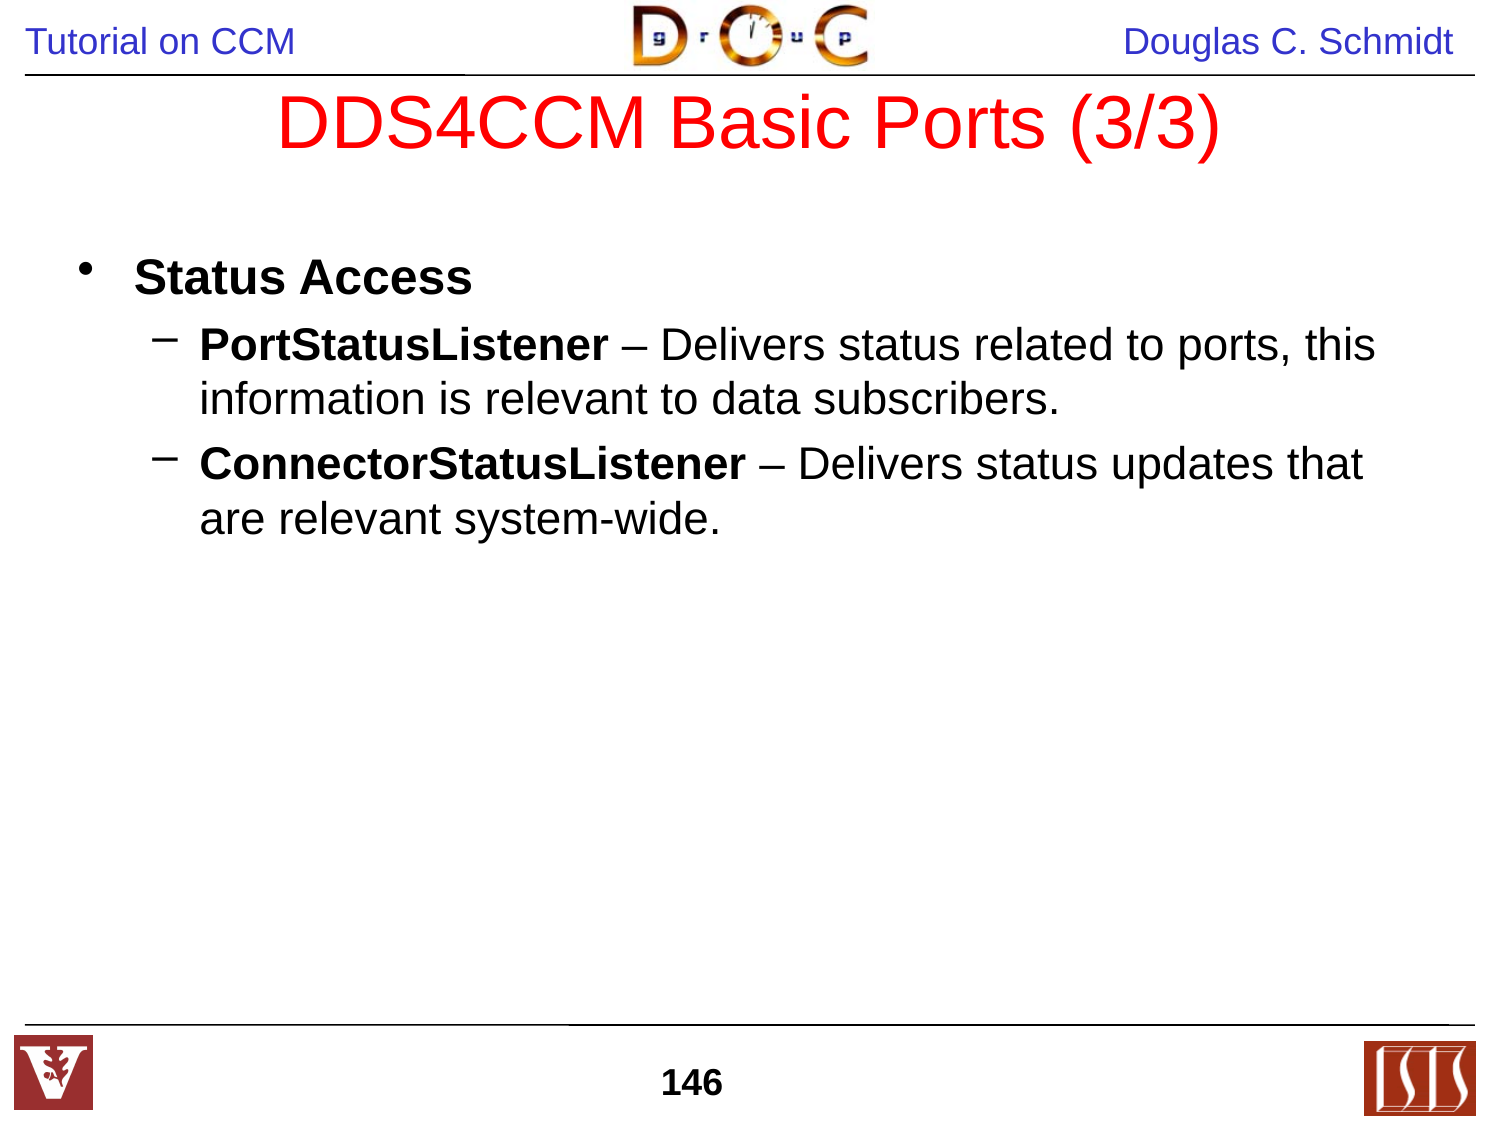

# DDS4CCM Basic Ports (3/3)
Status Access
PortStatusListener – Delivers status related to ports, this information is relevant to data subscribers.
ConnectorStatusListener – Delivers status updates that are relevant system-wide.